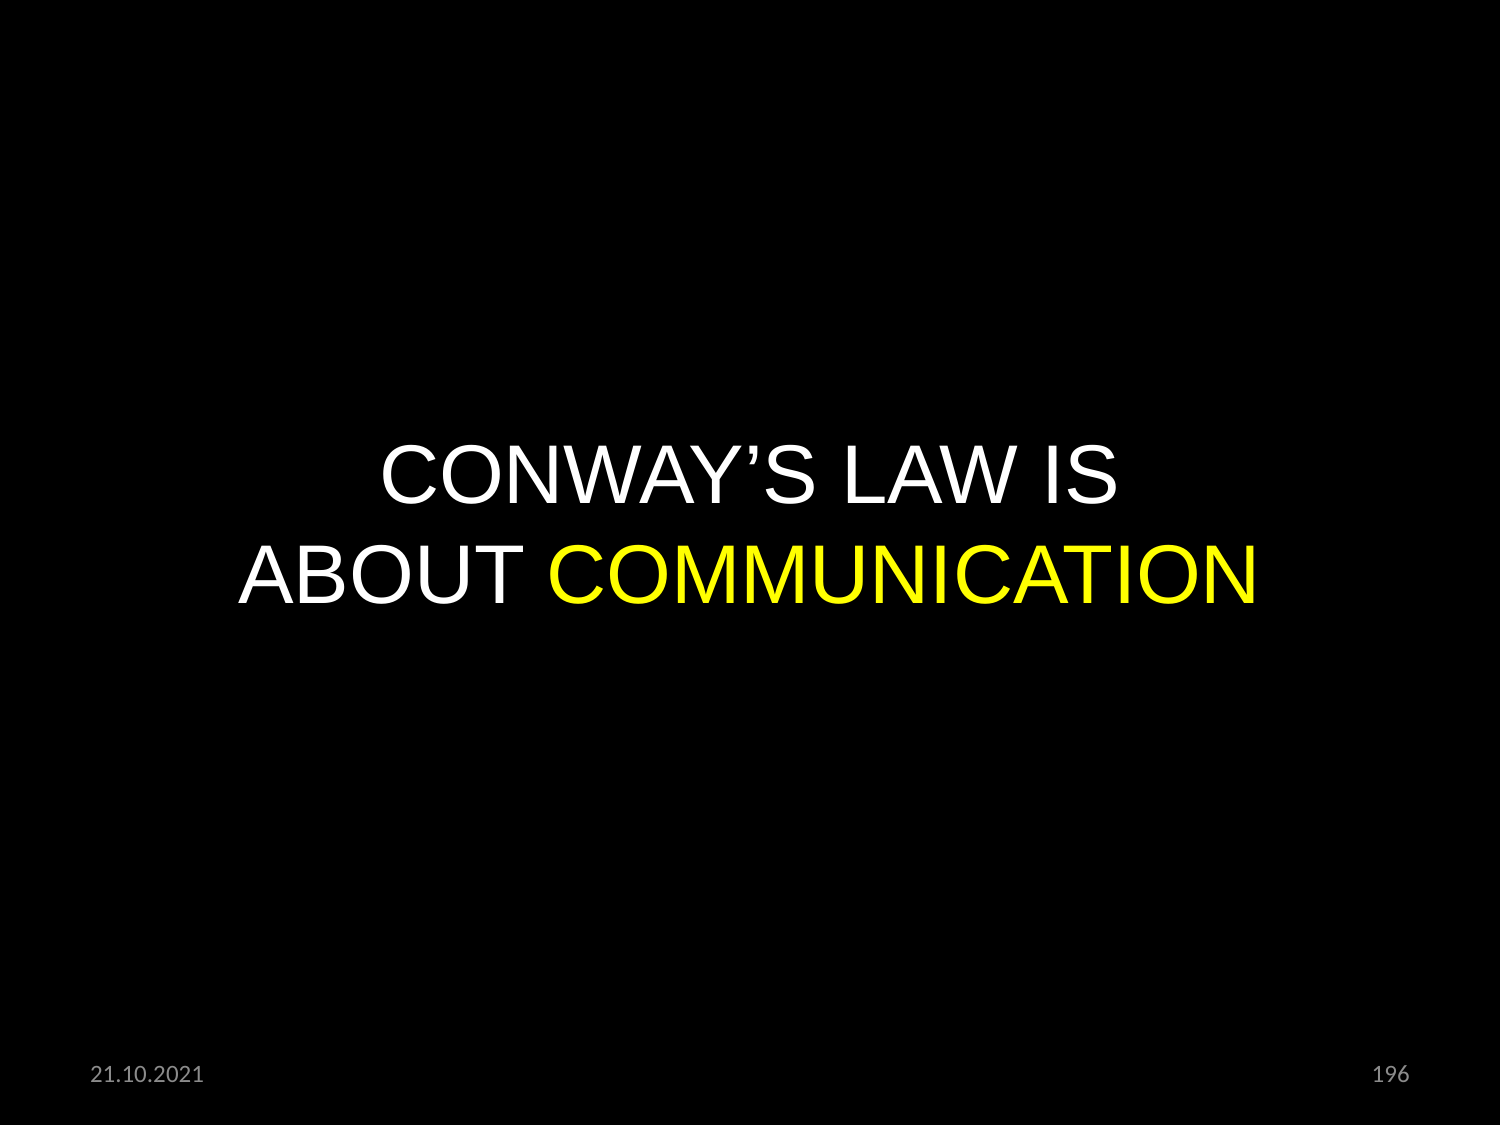

CONWAY’S LAW IS ABOUT COMMUNICATION
21.10.2021
196